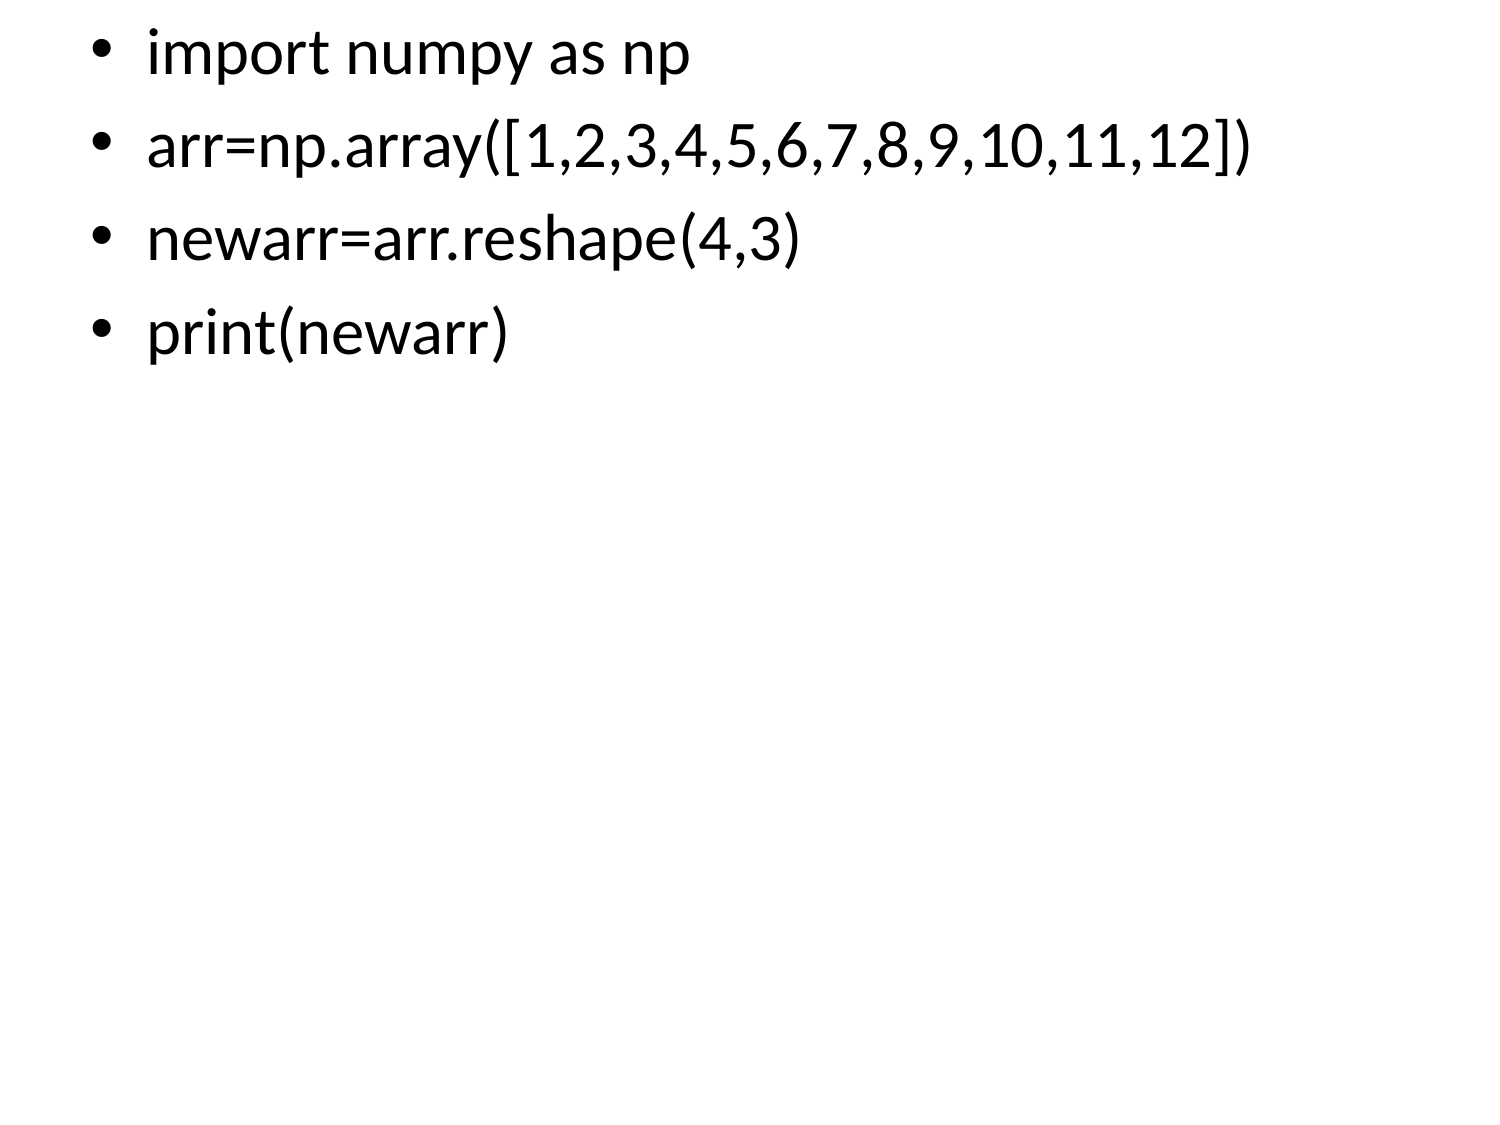

import numpy as np
arr=np.array([1,2,3,4,5,6,7,8,9,10,11,12])
newarr=arr.reshape(4,3)
print(newarr)